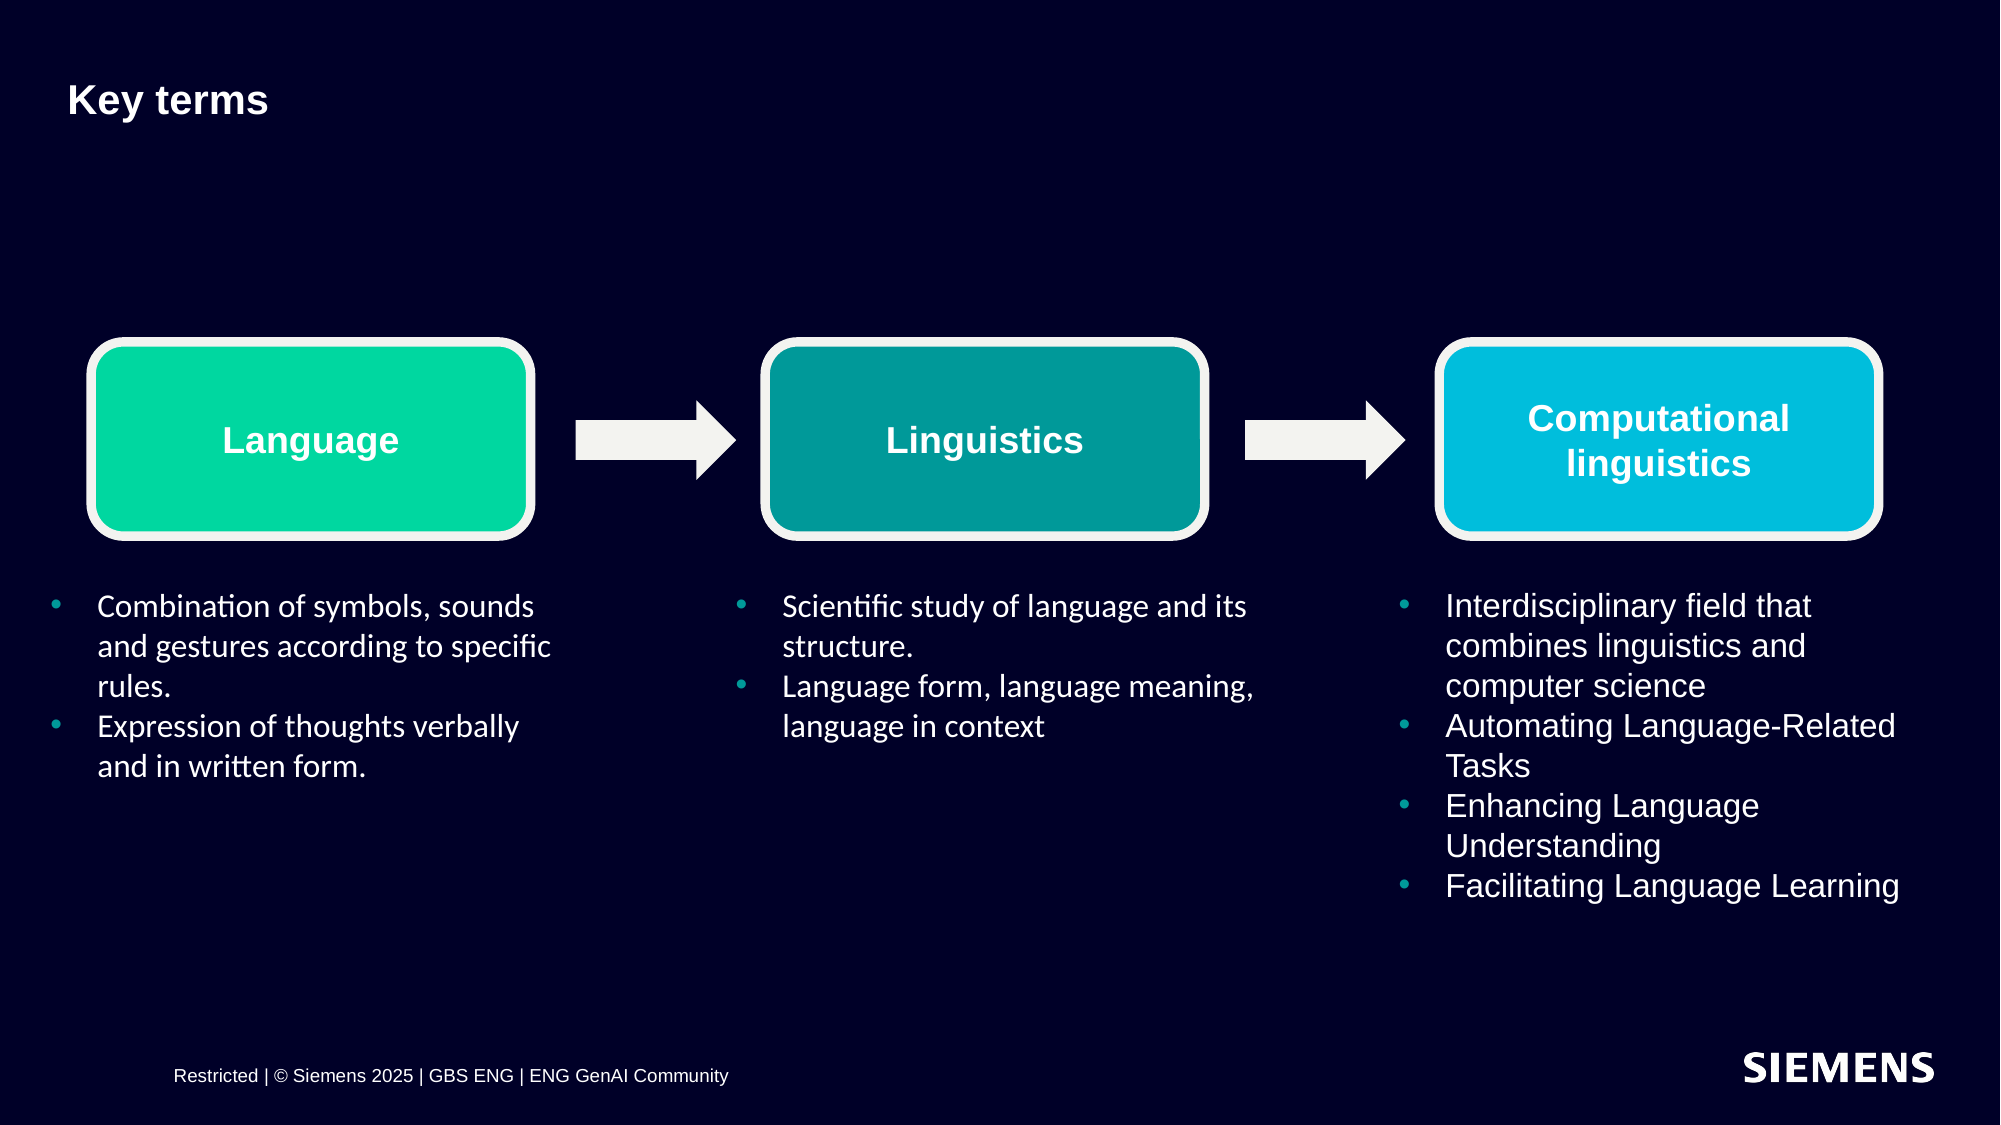

# Key terms
Language
Linguistics
Computational
linguistics

Interdisciplinary field that combines linguistics and computer science
Automating Language-Related Tasks
Enhancing Language Understanding
Facilitating Language Learning
Scientific study of language and its structure.
Language form, language meaning, language in context
Combination of symbols, sounds and gestures according to specific rules.
Expression of thoughts verbally and in written form.
Restricted | © Siemens 2025 | GBS ENG | ENG GenAI Community